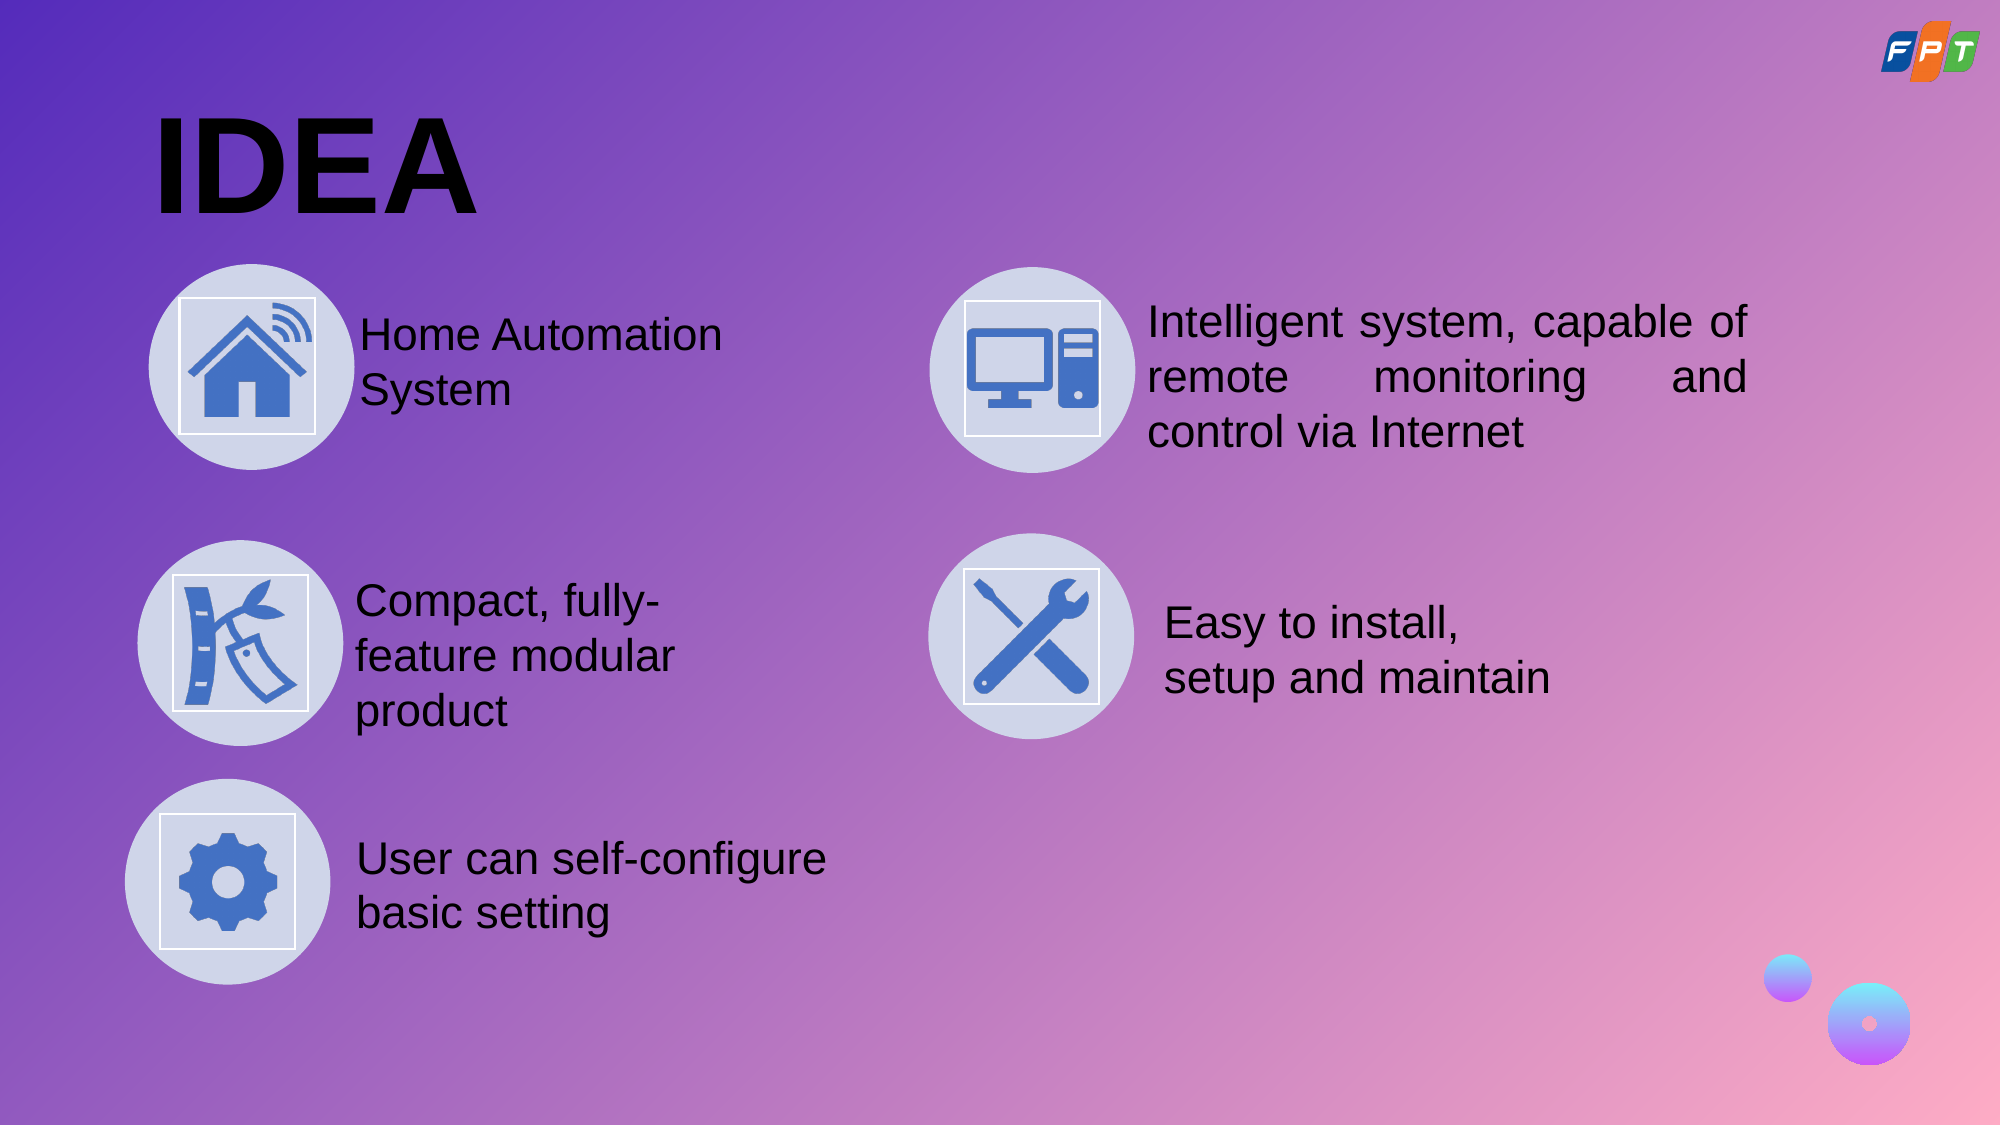

# IDEA
Home Automation System
Intelligent system, capable of remote monitoring and control via Internet
Compact, fully-feature modular product
Easy to install, setup and maintain
User can self-configure basic setting